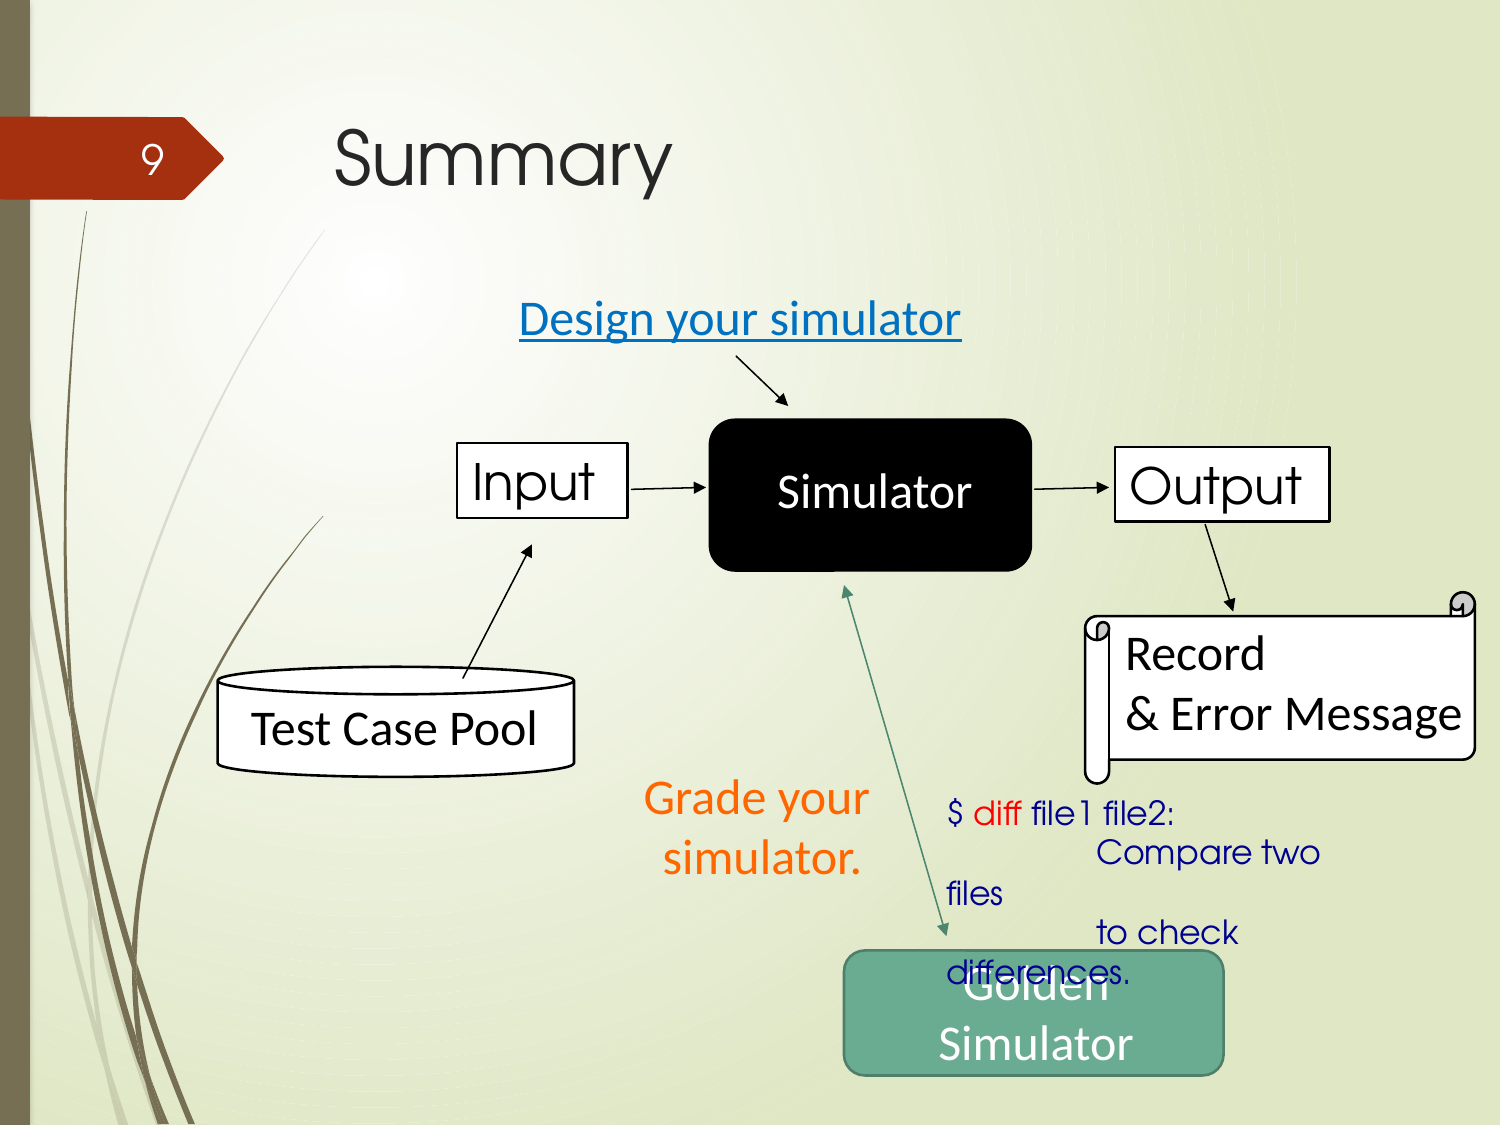

# Summary
9
Design your simulator

Simulator
Input
Output

Record
& Error Message

Test Case Pool
Grade your
simulator.
Golden
Simulator

$ diff file1 file2:
	Compare two files
	to check differences.